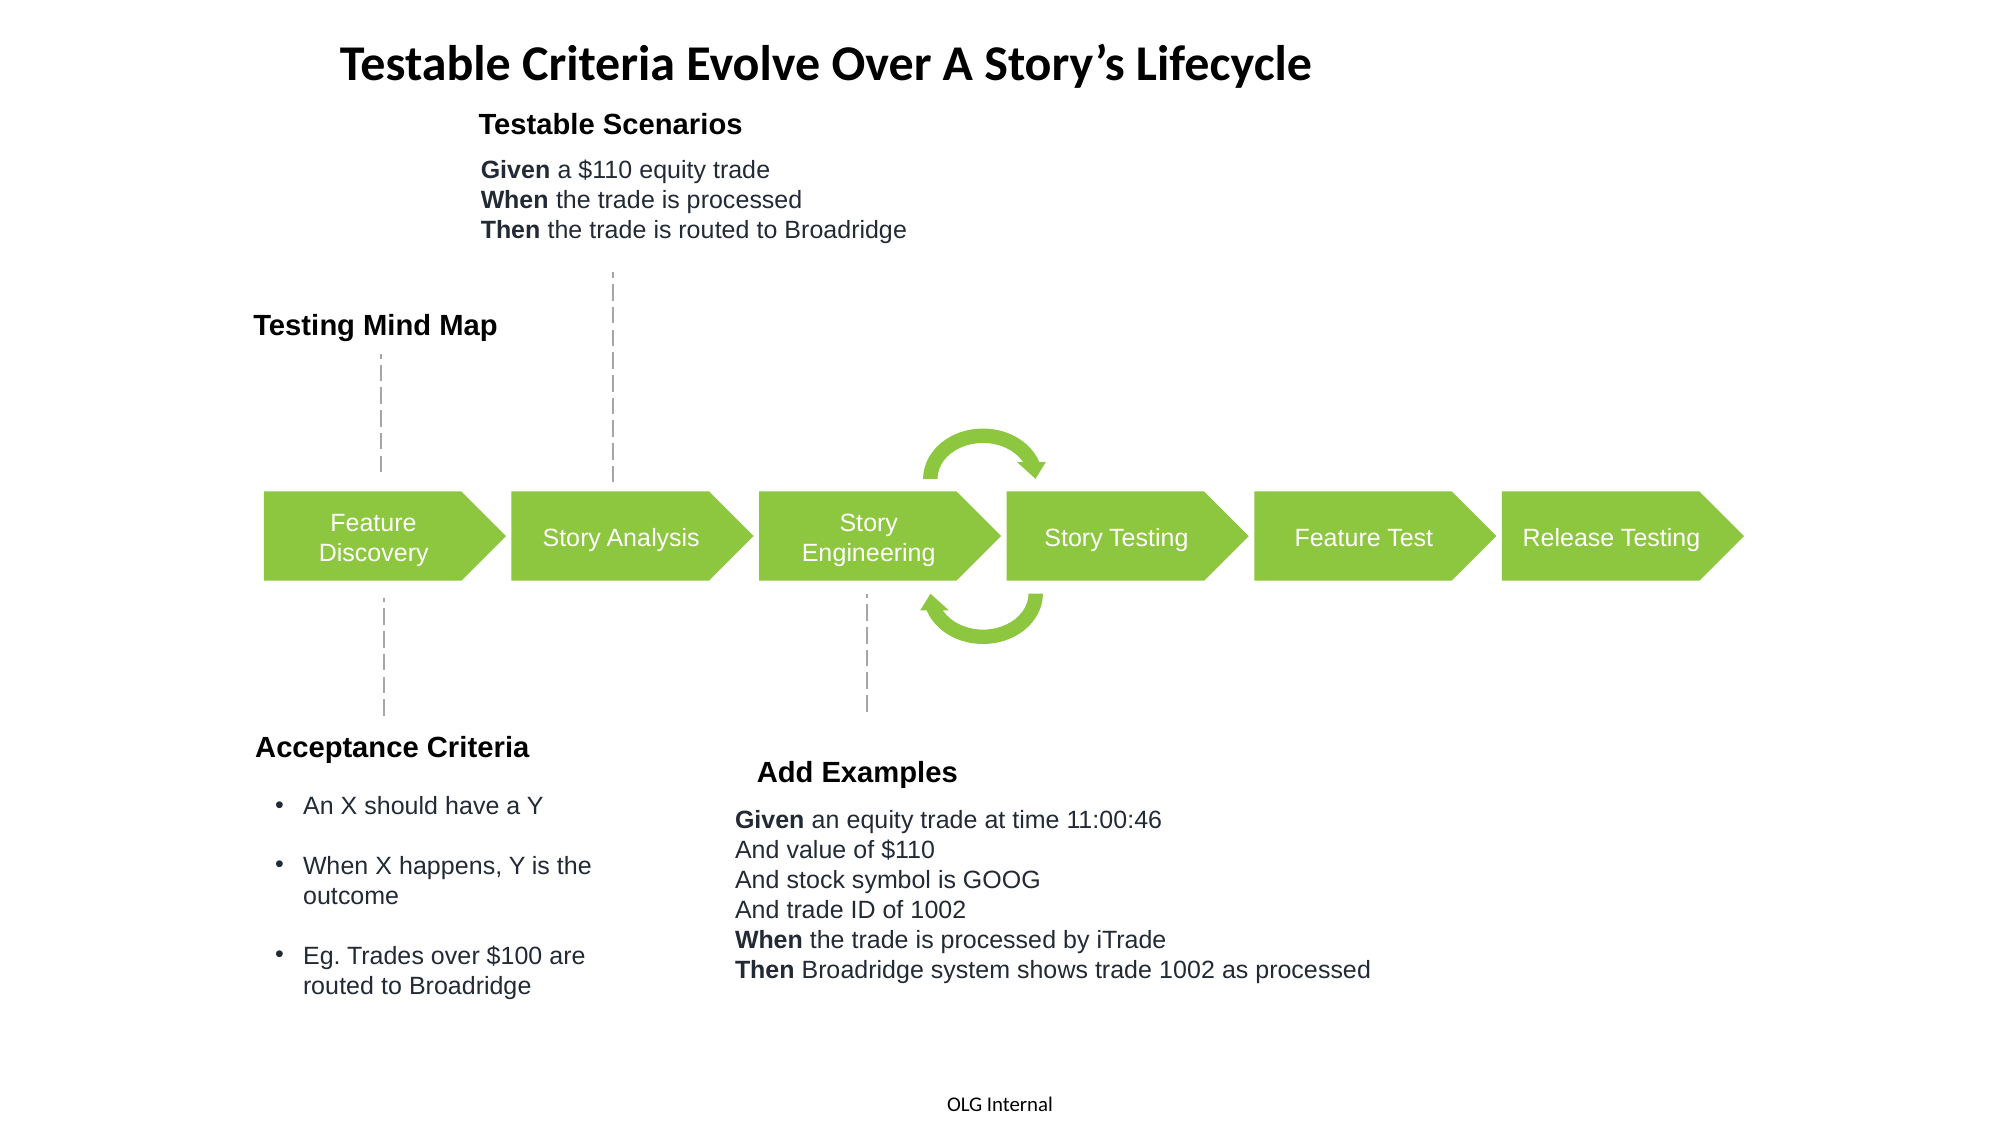

Testable Criteria Evolve Over A Story’s Lifecycle
Testable Scenarios
Given a $110 equity trade
When the trade is processed
Then the trade is routed to Broadridge
Testing Mind Map

Feature Discovery
Story Analysis
Story Engineering
Story Testing
Feature Test
Release Testing

Acceptance Criteria
Add Examples
An X should have a Y

When X happens, Y is the outcome

Eg. Trades over $100 are routed to Broadridge
Given an equity trade at time 11:00:46
And value of $110
And stock symbol is GOOG
And trade ID of 1002
When the trade is processed by iTrade
Then Broadridge system shows trade 1002 as processed